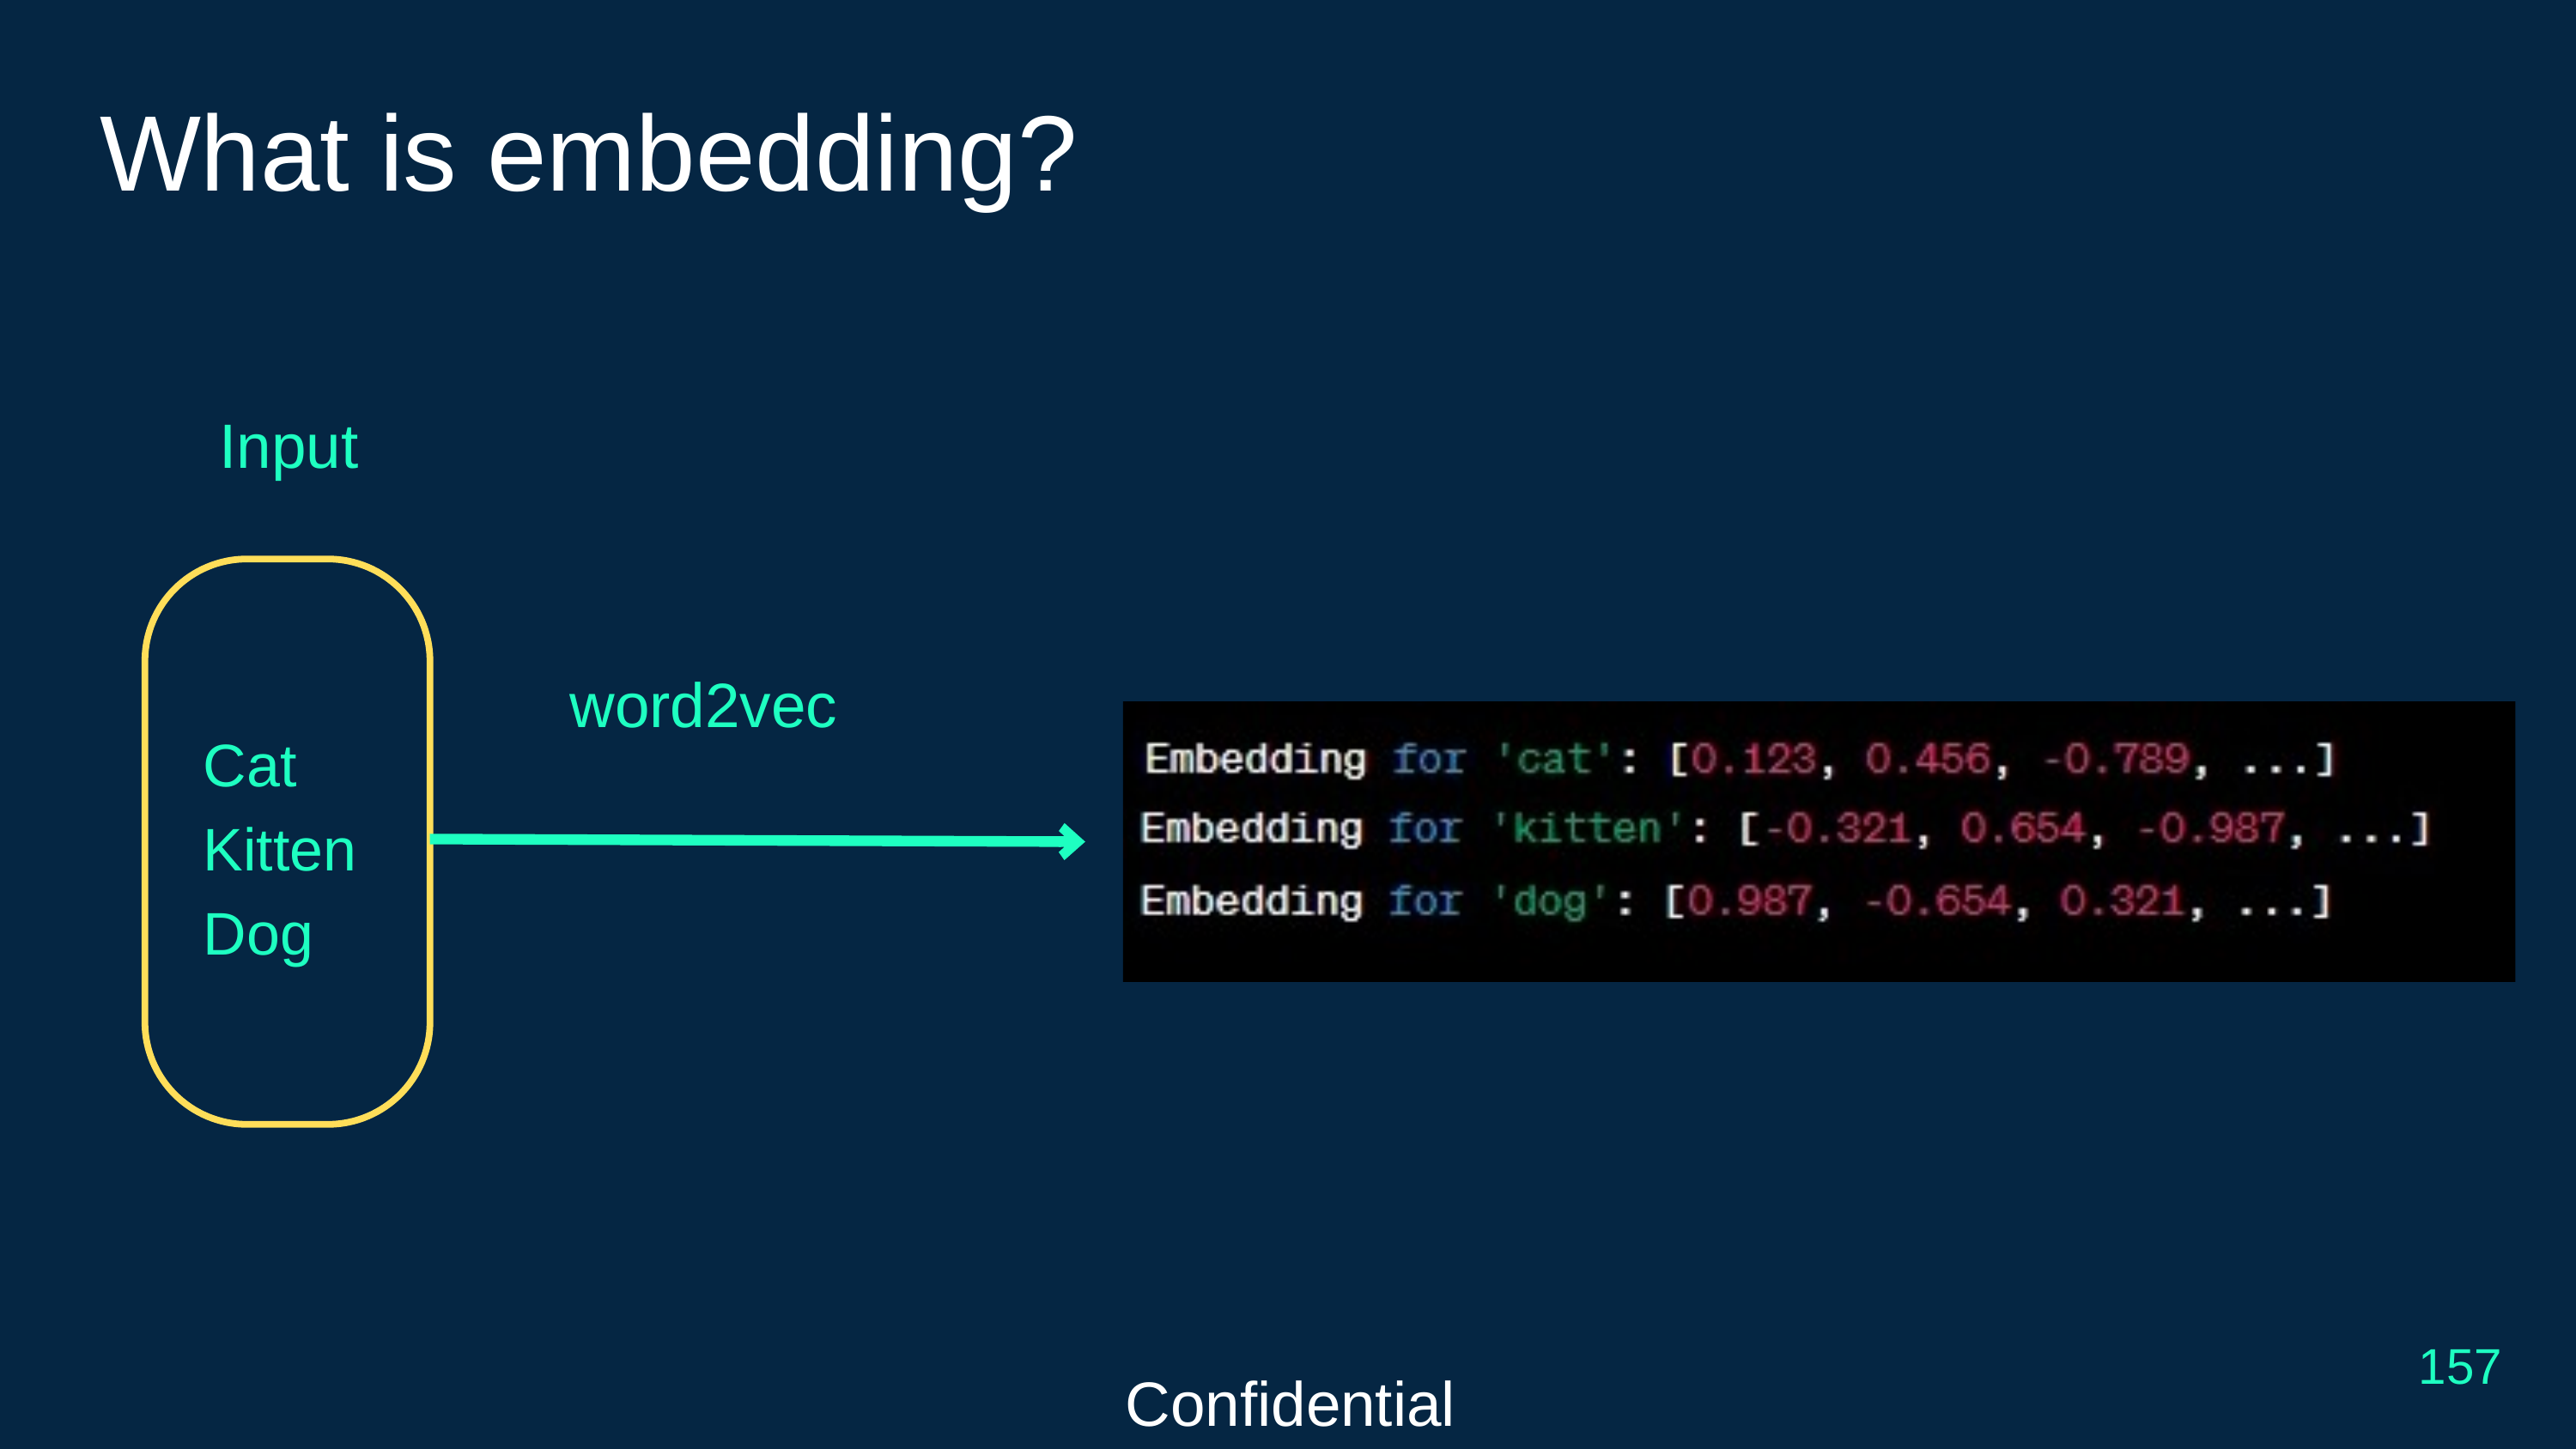

What is embedding?
Input

Cat
Kitten
Dog

word2vec

157
Confidential